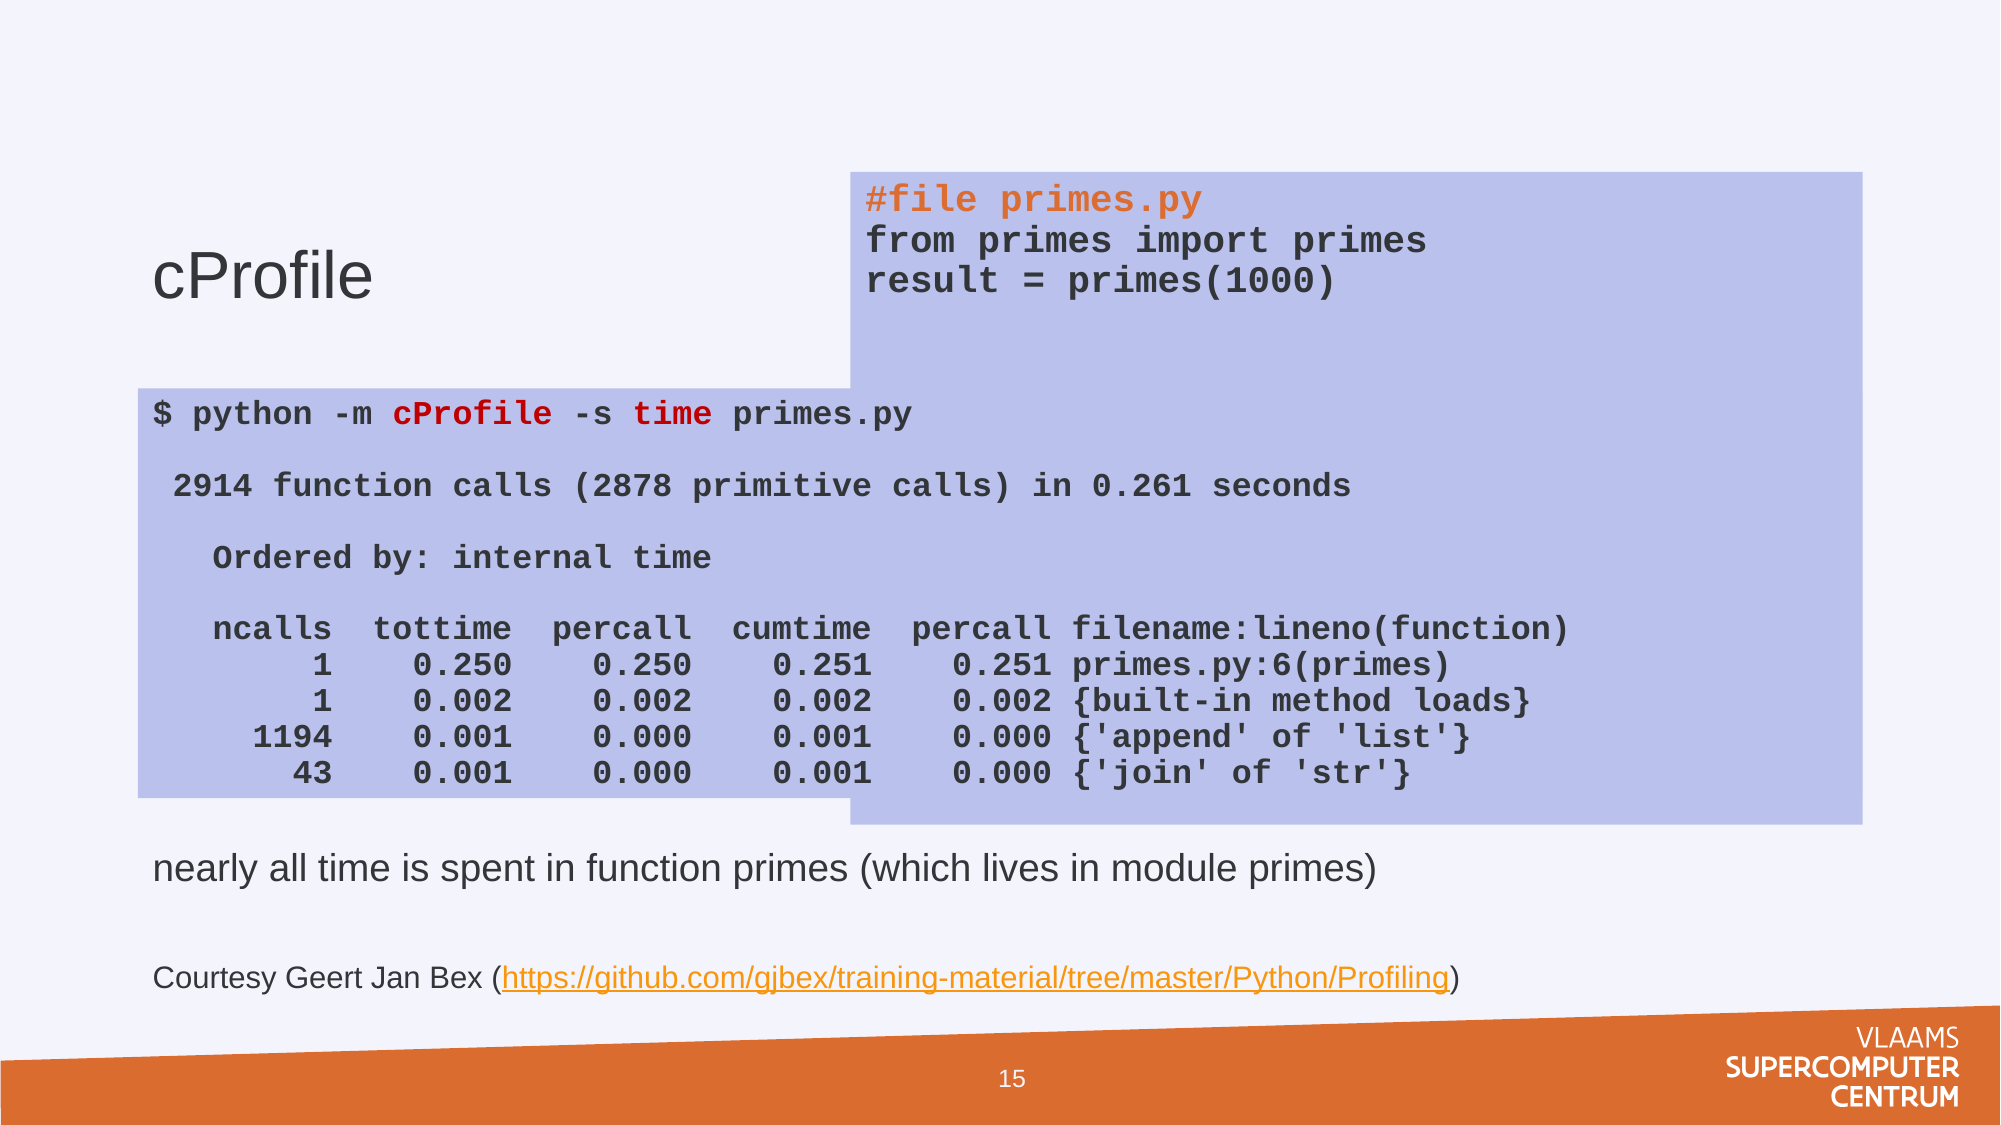

# cProfile
#file primes.py
from primes import primes
result = primes(1000)
$ python -m cProfile -s time primes.py

 2914 function calls (2878 primitive calls) in 0.261 seconds

   Ordered by: internal time

   ncalls  tottime  percall  cumtime  percall filename:lineno(function)
        1    0.250    0.250    0.251    0.251 primes.py:6(primes)
        1    0.002    0.002    0.002    0.002 {built-in method loads}
     1194    0.001    0.000    0.001    0.000 {'append' of 'list'}
       43    0.001    0.000    0.001    0.000 {'join' of 'str'}
nearly all time is spent in function primes (which lives in module primes)

Courtesy Geert Jan Bex (https://github.com/gjbex/training-material/tree/master/Python/Profiling)
15